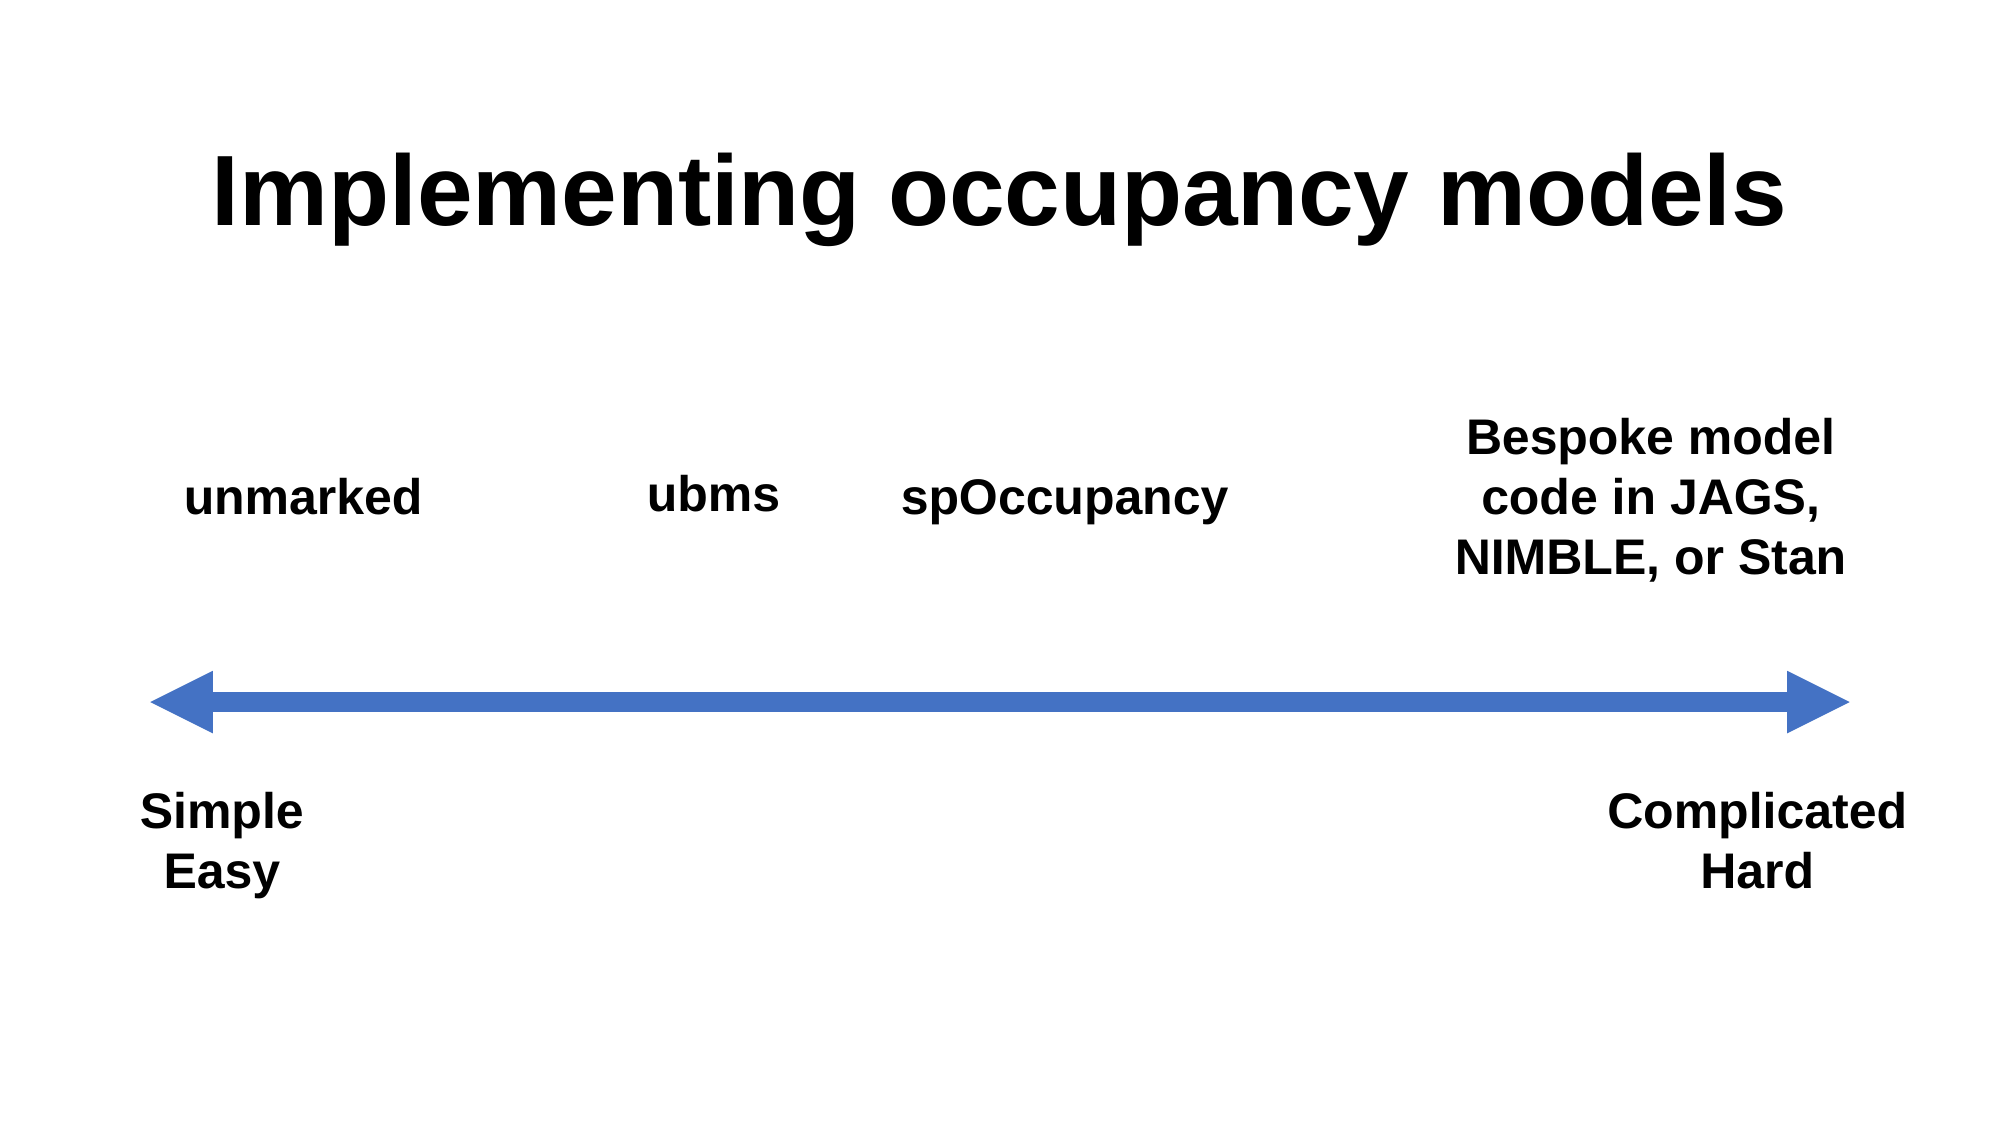

Implementing occupancy models
ubms
unmarked
spOccupancy
Bespoke model code in JAGS, NIMBLE, or Stan
Simple
Easy
Complicated
Hard